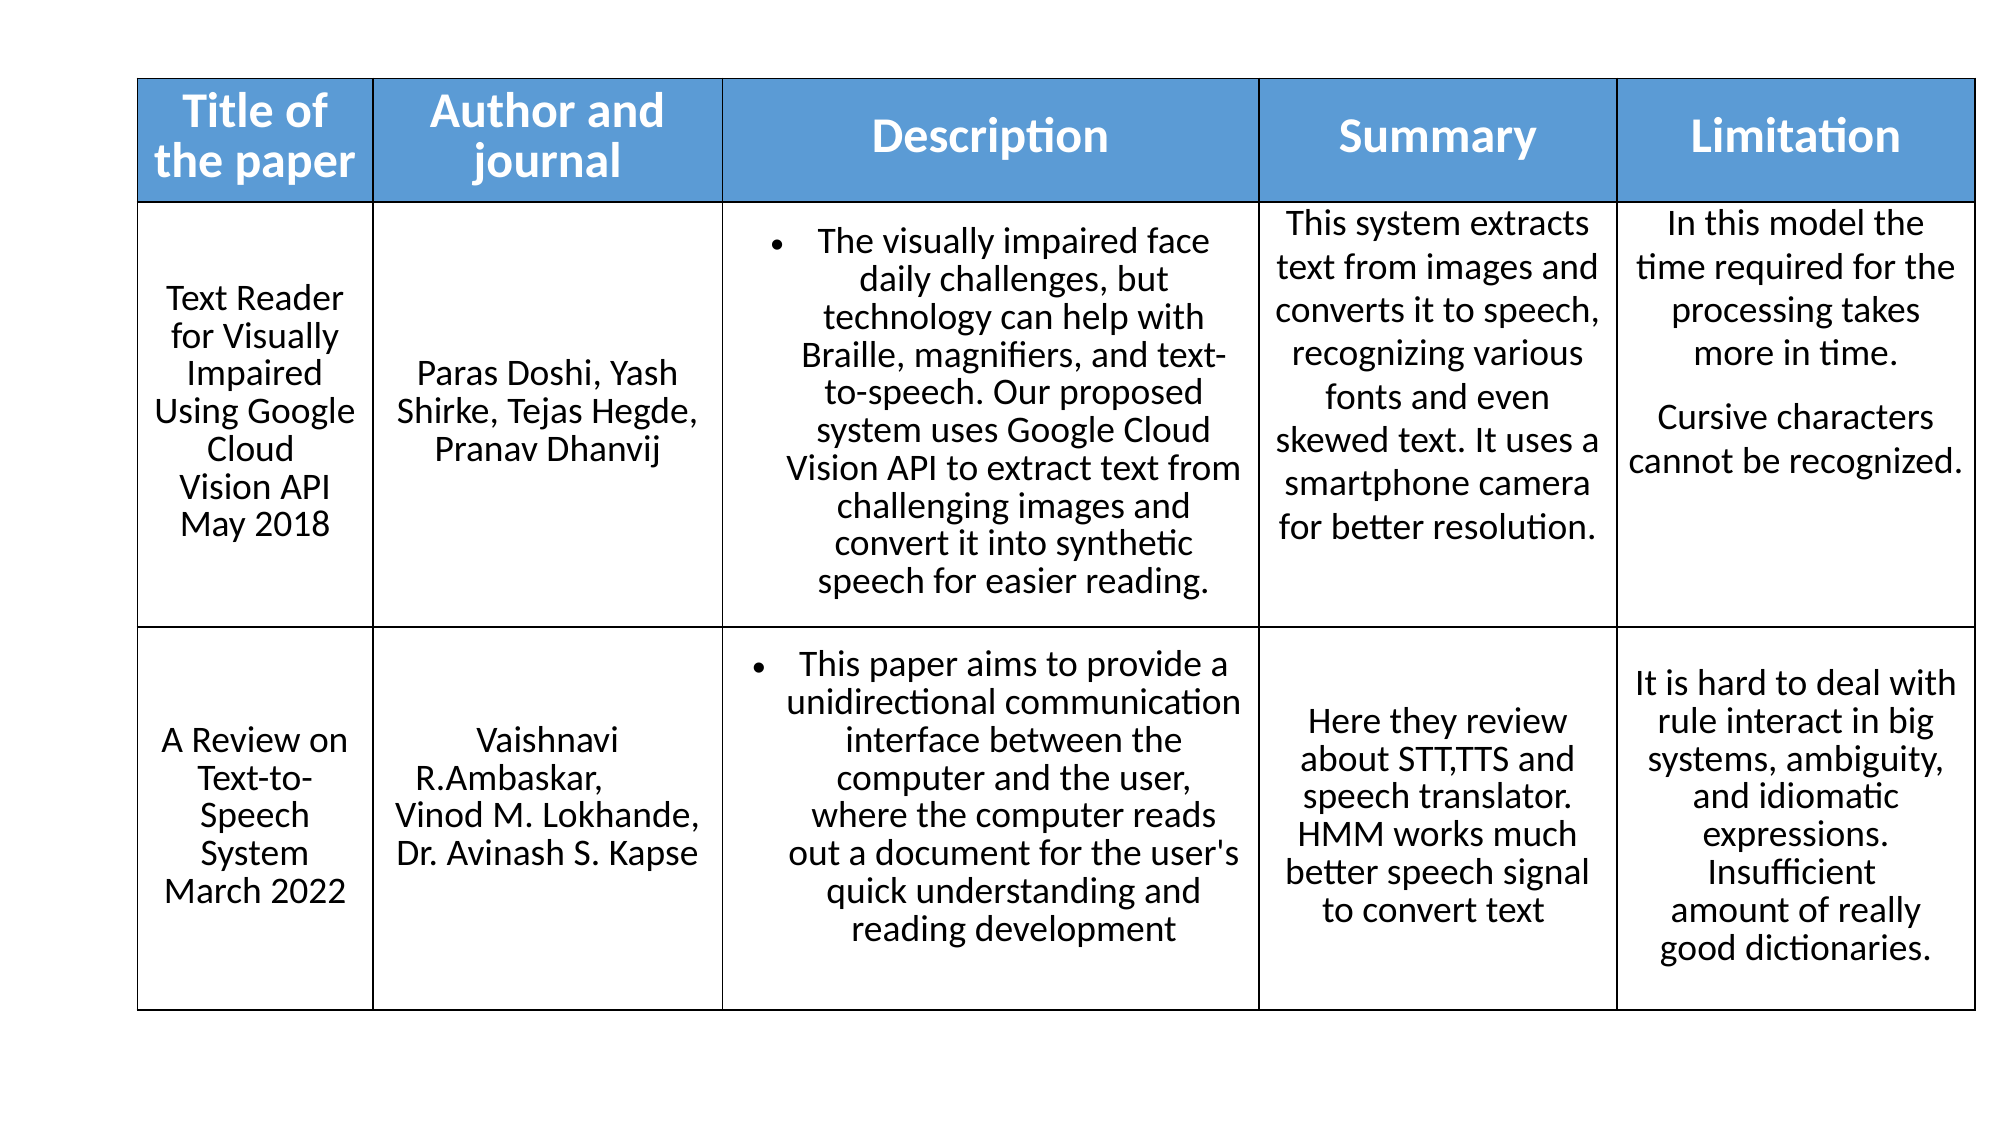

| Title of the paper | Author and journal | Description | Summary | Limitation |
| --- | --- | --- | --- | --- |
| Text Reader for Visually Impaired Using Google Cloud Vision API May 2018 | Paras Doshi, Yash Shirke, Tejas Hegde, Pranav Dhanvij | The visually impaired face daily challenges, but technology can help with Braille, magnifiers, and text-to-speech. Our proposed system uses Google Cloud Vision API to extract text from challenging images and convert it into synthetic speech for easier reading. | This system extracts text from images and converts it to speech, recognizing various fonts and even skewed text. It uses a smartphone camera for better resolution. | In this model the time required for the processing takes more in time. Cursive characters cannot be recognized. |
| A Review on Text-to-Speech System March 2022 | Vaishnavi R.Ambaskar, Vinod M. Lokhande, Dr. Avinash S. Kapse | This paper aims to provide a unidirectional communication interface between the computer and the user, where the computer reads out a document for the user's quick understanding and reading development | Here they review about STT,TTS and speech translator. HMM works much better speech signal to convert text | It is hard to deal with rule interact in big systems, ambiguity, and idiomatic expressions. Insufficient amount of really good dictionaries. |